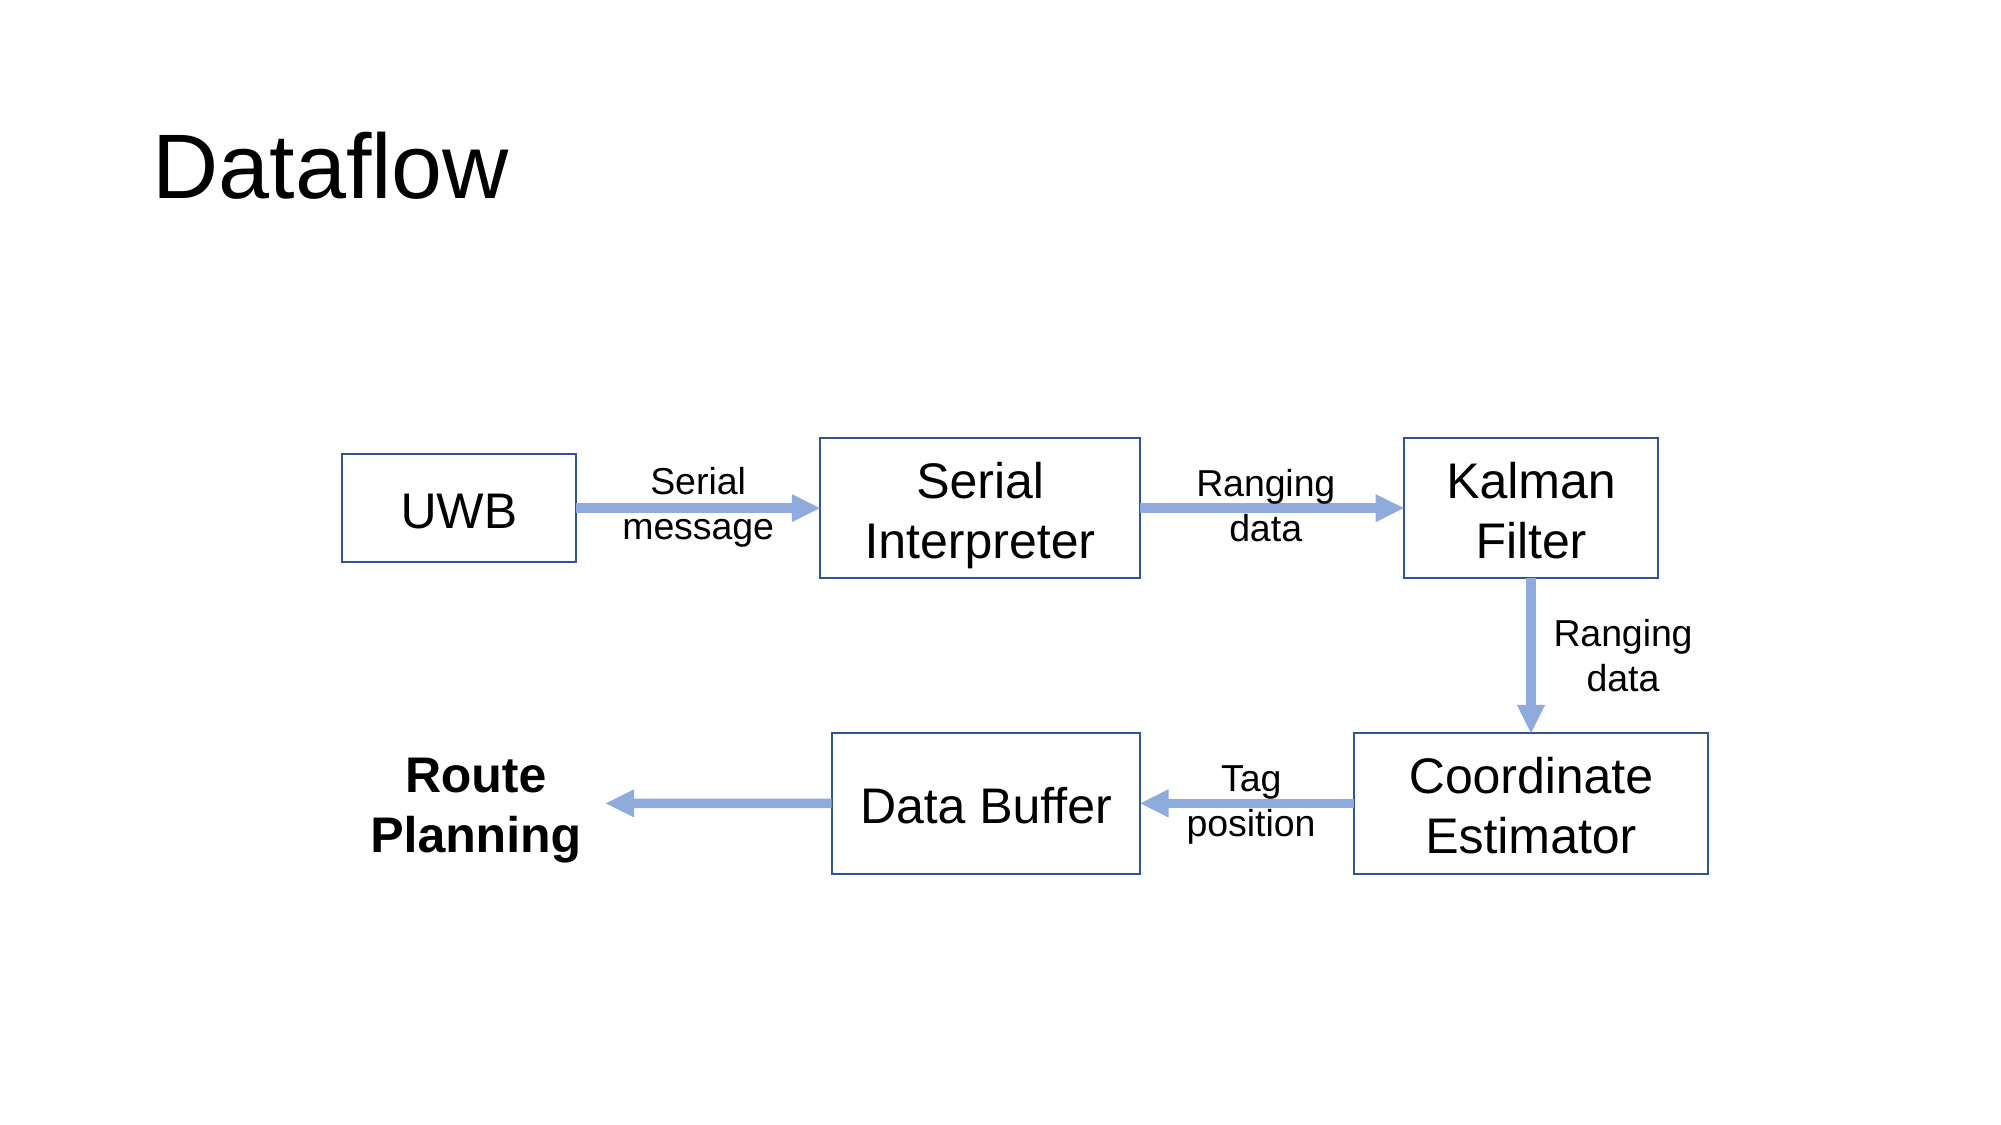

# Dataflow
Serial Interpreter
Kalman Filter
Serial message
Ranging data
UWB
Ranging data
Data Buffer
Coordinate
Estimator
Route Planning
Tag position